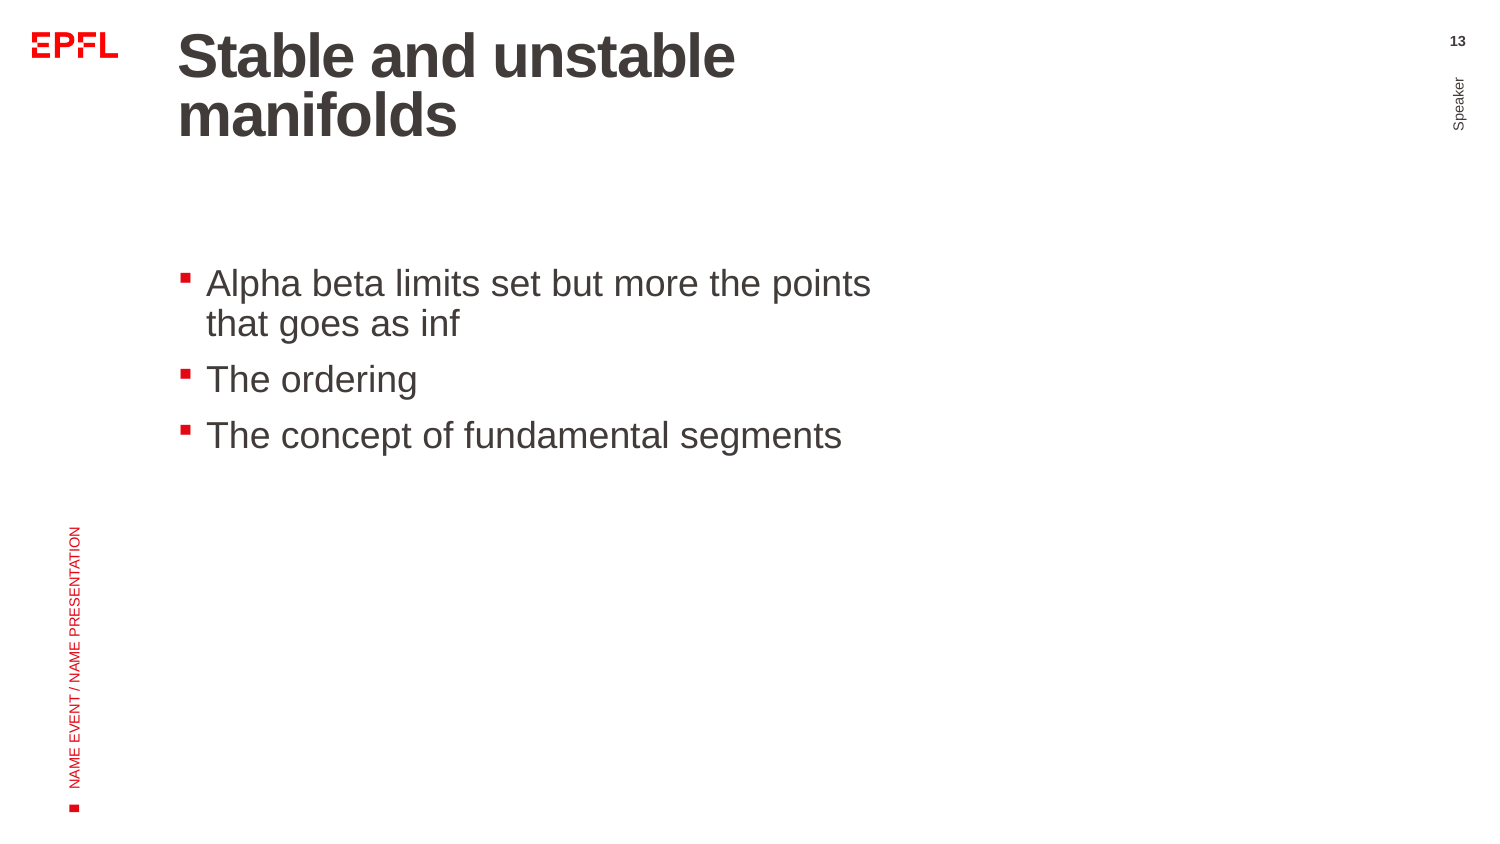

# Stable and unstable manifolds
13
Alpha beta limits set but more the points that goes as inf
The ordering
The concept of fundamental segments
Speaker
NAME EVENT / NAME PRESENTATION